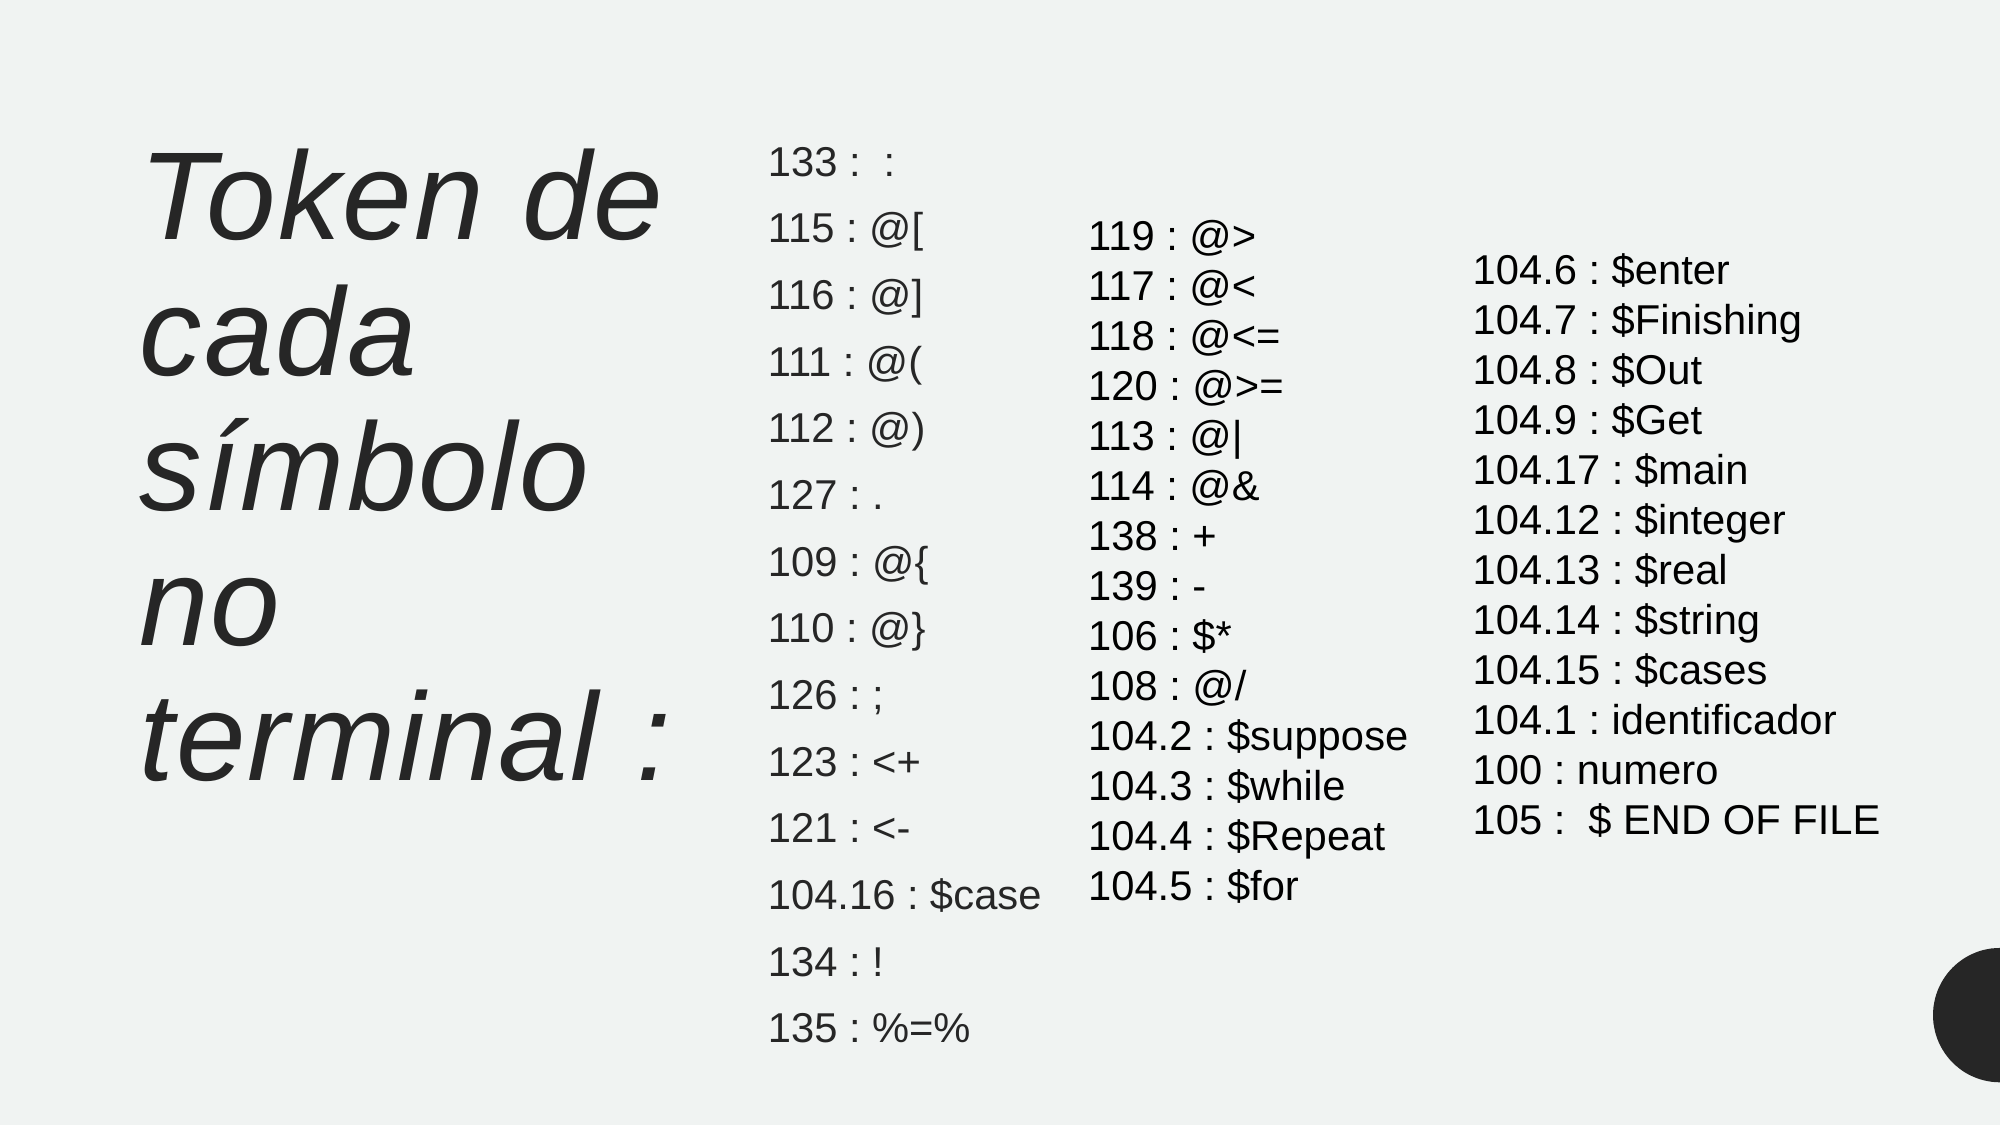

# Token de cada símbolo no terminal :
133 :  :
115 : @[
116 : @]
111 : @(
112 : @)
127 : .
109 : @{
110 : @}
126 : ;
123 : <+
121 : <-
104.16 : $case
134 : !
135 : %=%

119 : @>
117 : @<
118 : @<=
120 : @>=
113 : @|
114 : @&
138 : +
139 : -
106 : $*
108 : @/
104.2 : $suppose
104.3 : $while
104.4 : $Repeat
104.5 : $for
104.6 : $enter
104.7 : $Finishing
104.8 : $Out
104.9 : $Get
104.17 : $main
104.12 : $integer
104.13 : $real
104.14 : $string
104.15 : $cases
104.1 : identificador
100 : numero
105 :  $ END OF FILE